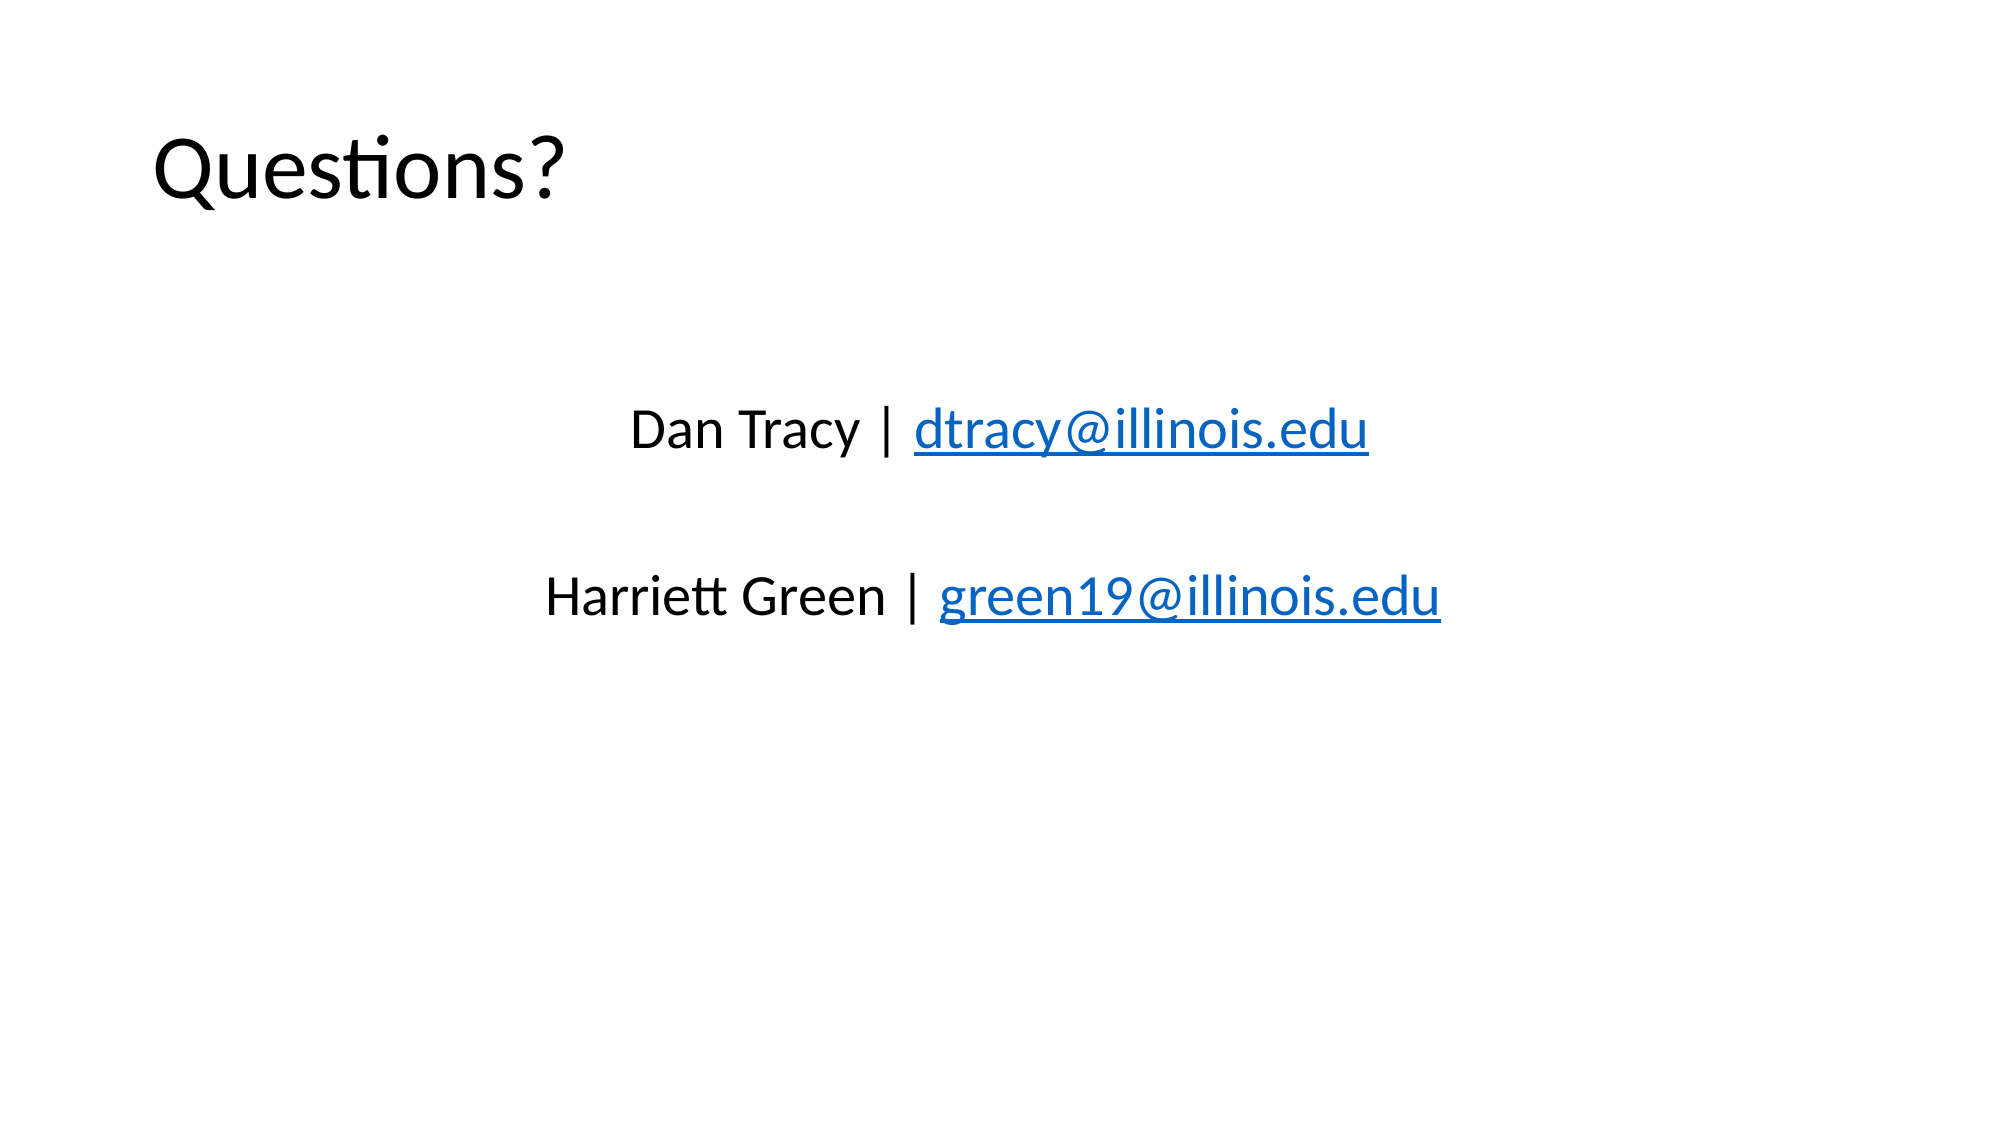

# Questions?

Dan Tracy | dtracy@illinois.edu

Harriett Green | green19@illinois.edu